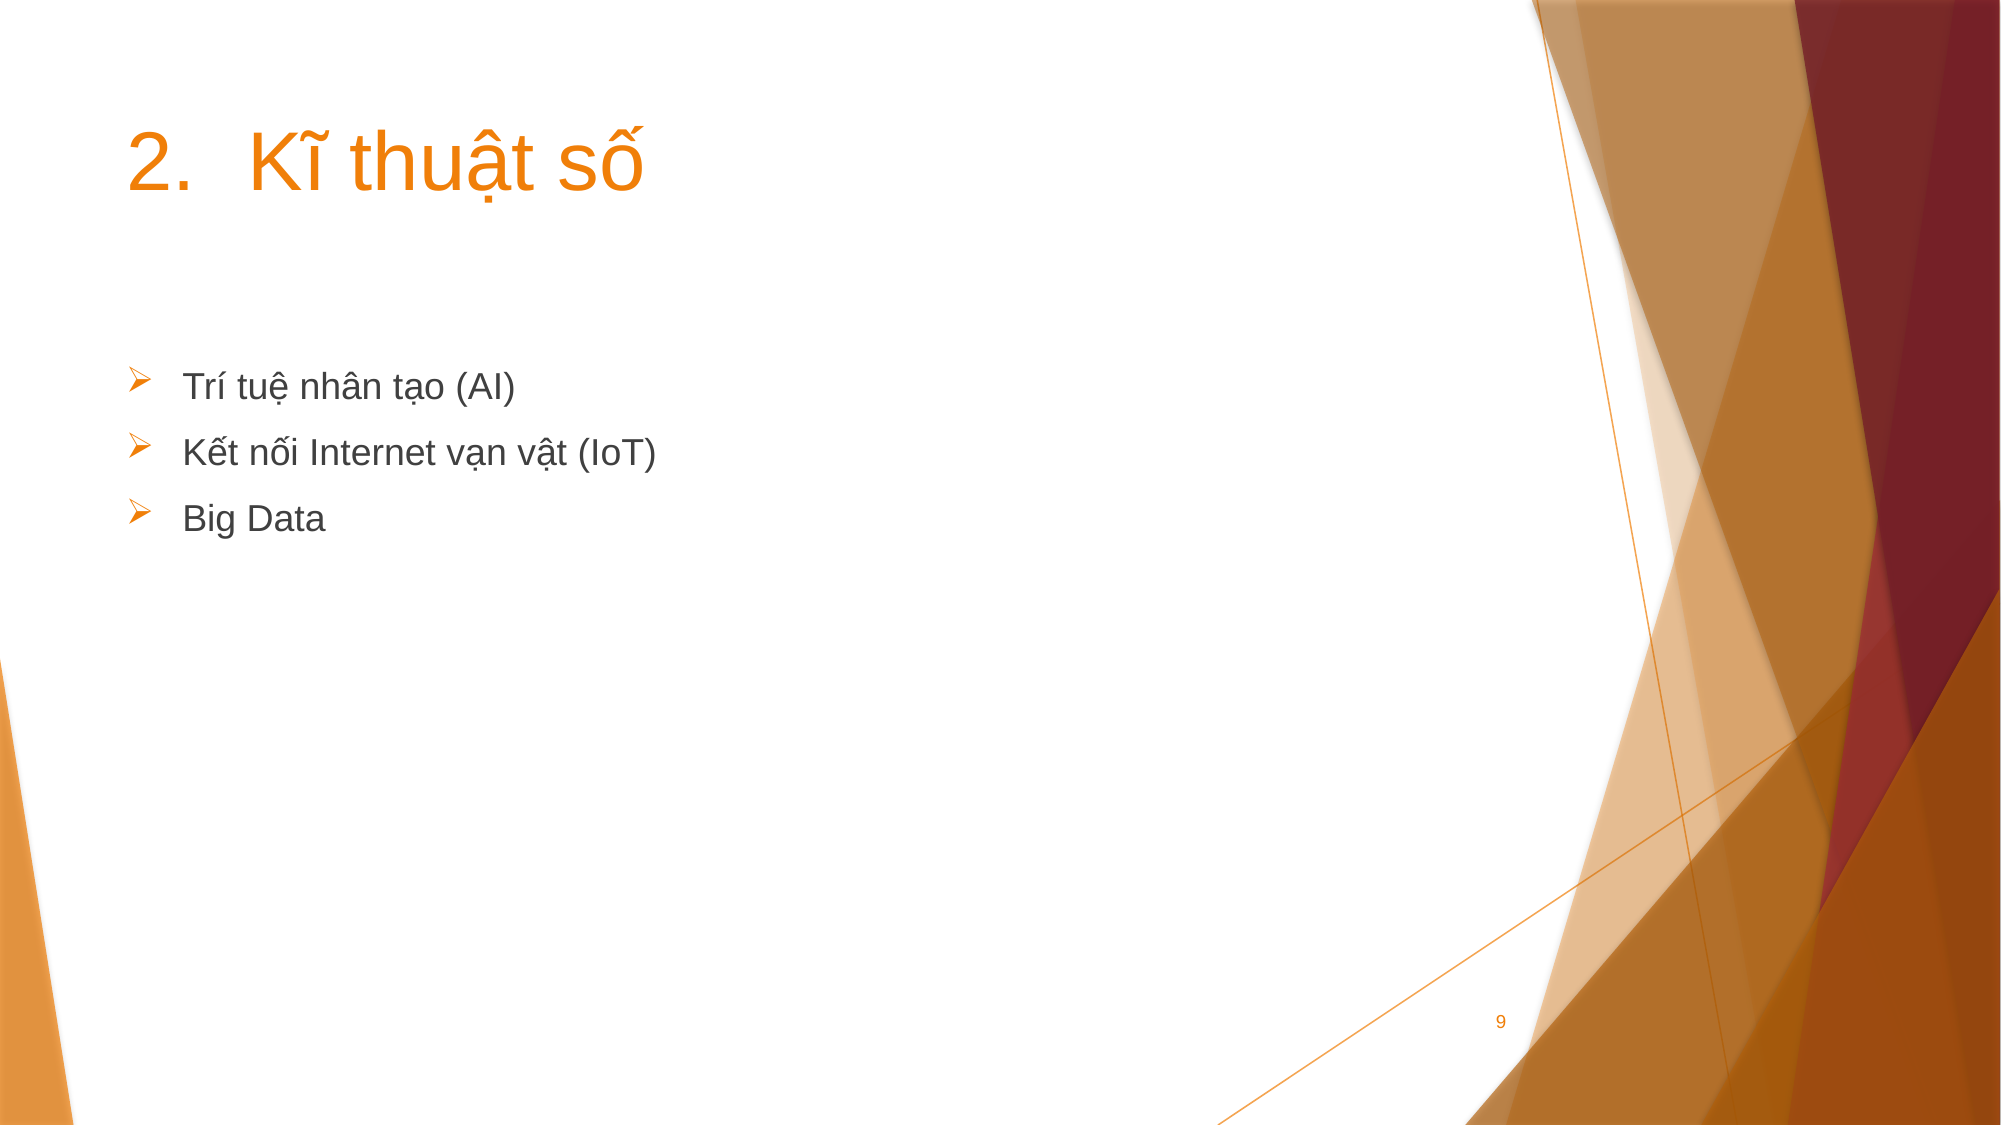

# Kĩ thuật số
Trí tuệ nhân tạo (AI)
Kết nối Internet vạn vật (IoT)
Big Data
9